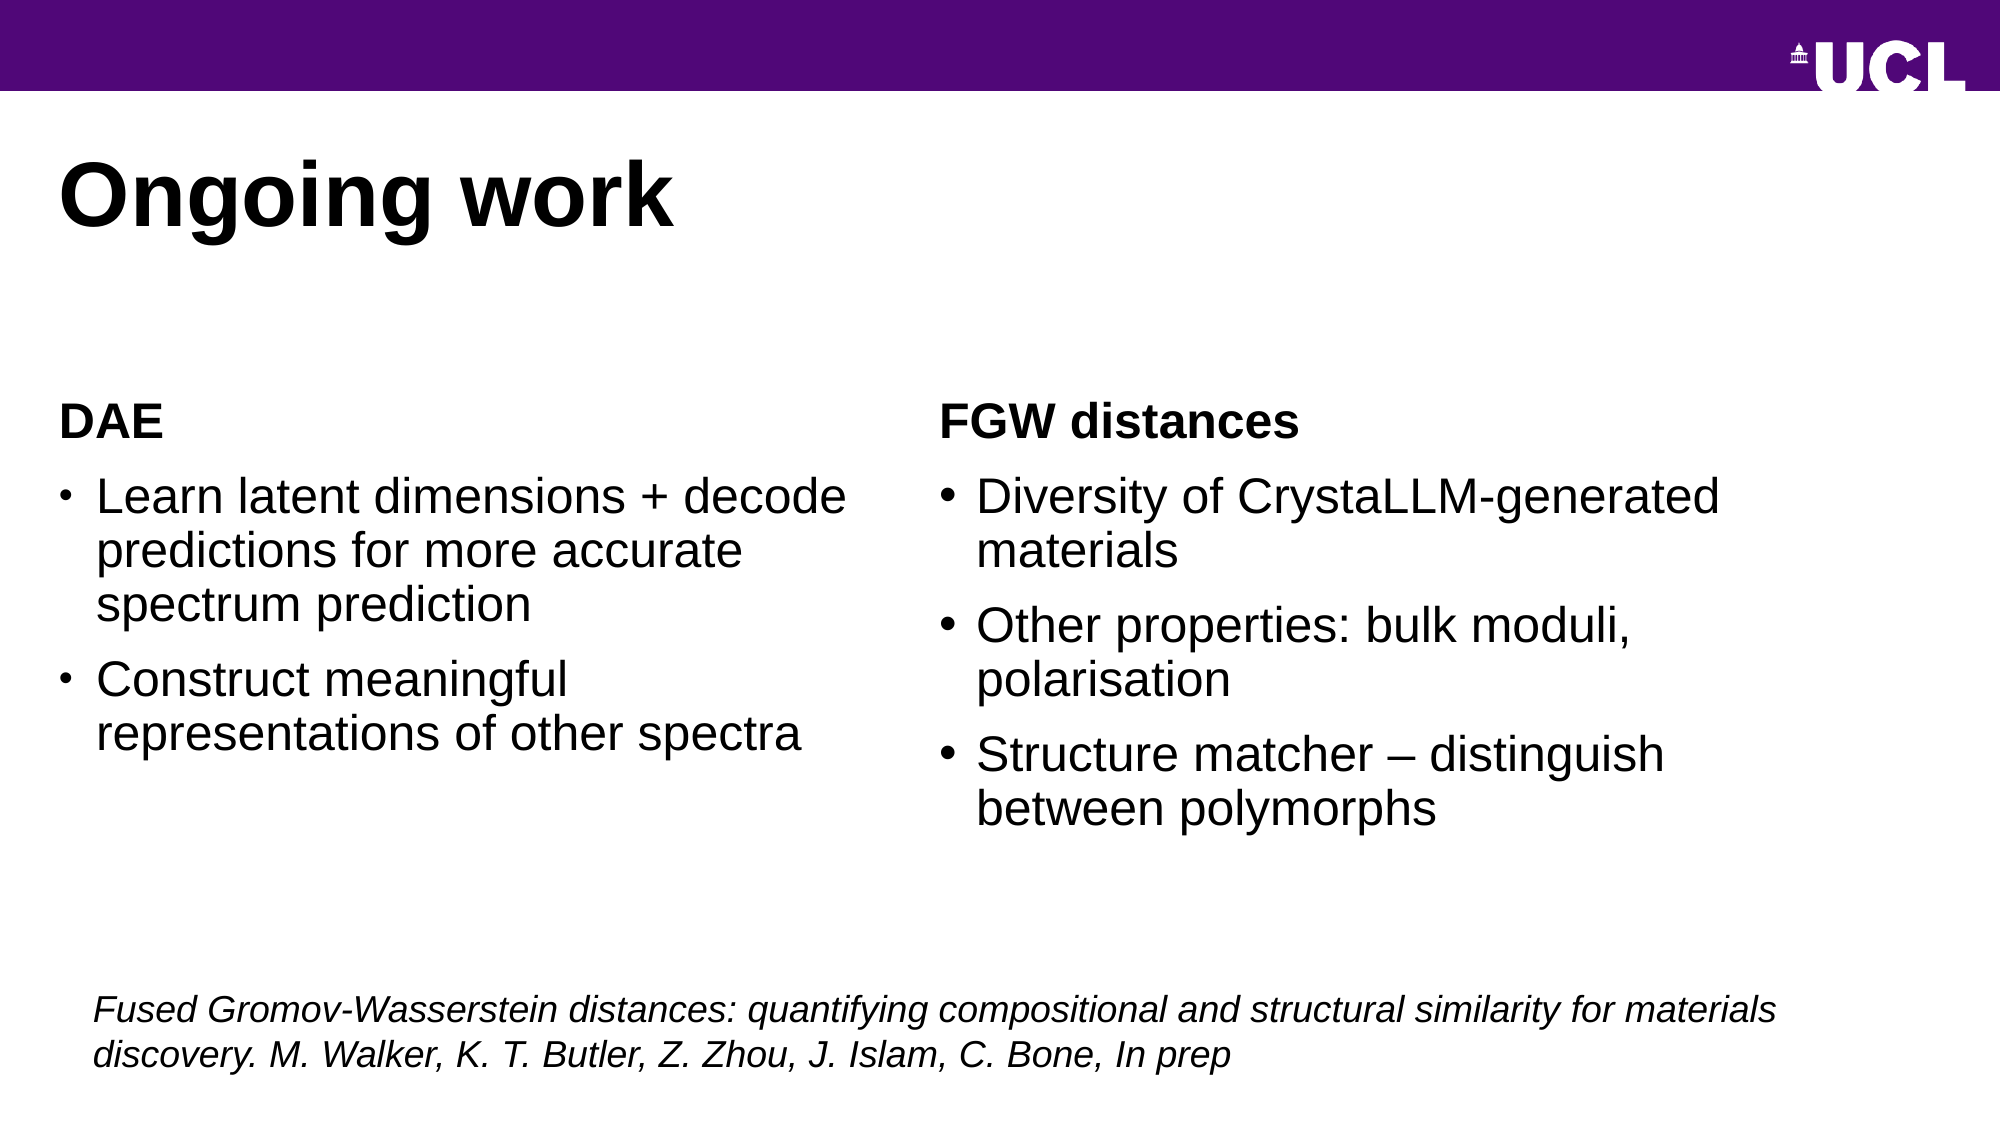

# Ongoing work
DAE
Learn latent dimensions + decode predictions for more accurate spectrum prediction
Construct meaningful representations of other spectra
FGW distances
Diversity of CrystaLLM-generated materials
Other properties: bulk moduli, polarisation
Structure matcher – distinguish between polymorphs

Fused Gromov-Wasserstein distances: quantifying compositional and structural similarity for materials discovery. M. Walker, K. T. Butler, Z. Zhou, J. Islam, C. Bone, In prep